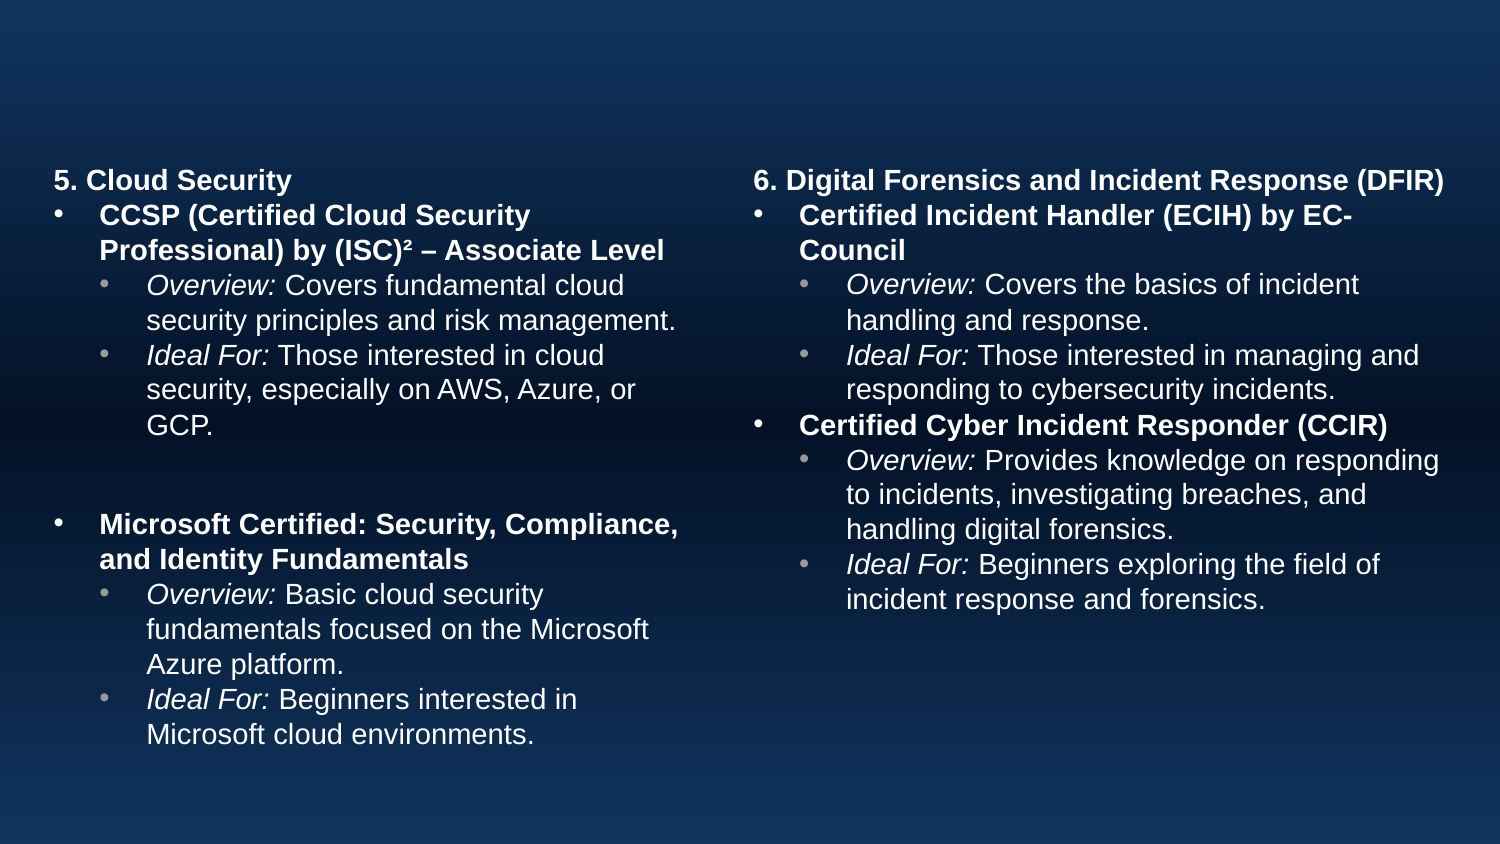

5. Cloud Security
CCSP (Certified Cloud Security Professional) by (ISC)² – Associate Level
Overview: Covers fundamental cloud security principles and risk management.
Ideal For: Those interested in cloud security, especially on AWS, Azure, or GCP.

Microsoft Certified: Security, Compliance, and Identity Fundamentals
Overview: Basic cloud security fundamentals focused on the Microsoft Azure platform.
Ideal For: Beginners interested in Microsoft cloud environments.
6. Digital Forensics and Incident Response (DFIR)
Certified Incident Handler (ECIH) by EC-Council
Overview: Covers the basics of incident handling and response.
Ideal For: Those interested in managing and responding to cybersecurity incidents.
Certified Cyber Incident Responder (CCIR)
Overview: Provides knowledge on responding to incidents, investigating breaches, and handling digital forensics.
Ideal For: Beginners exploring the field of incident response and forensics.